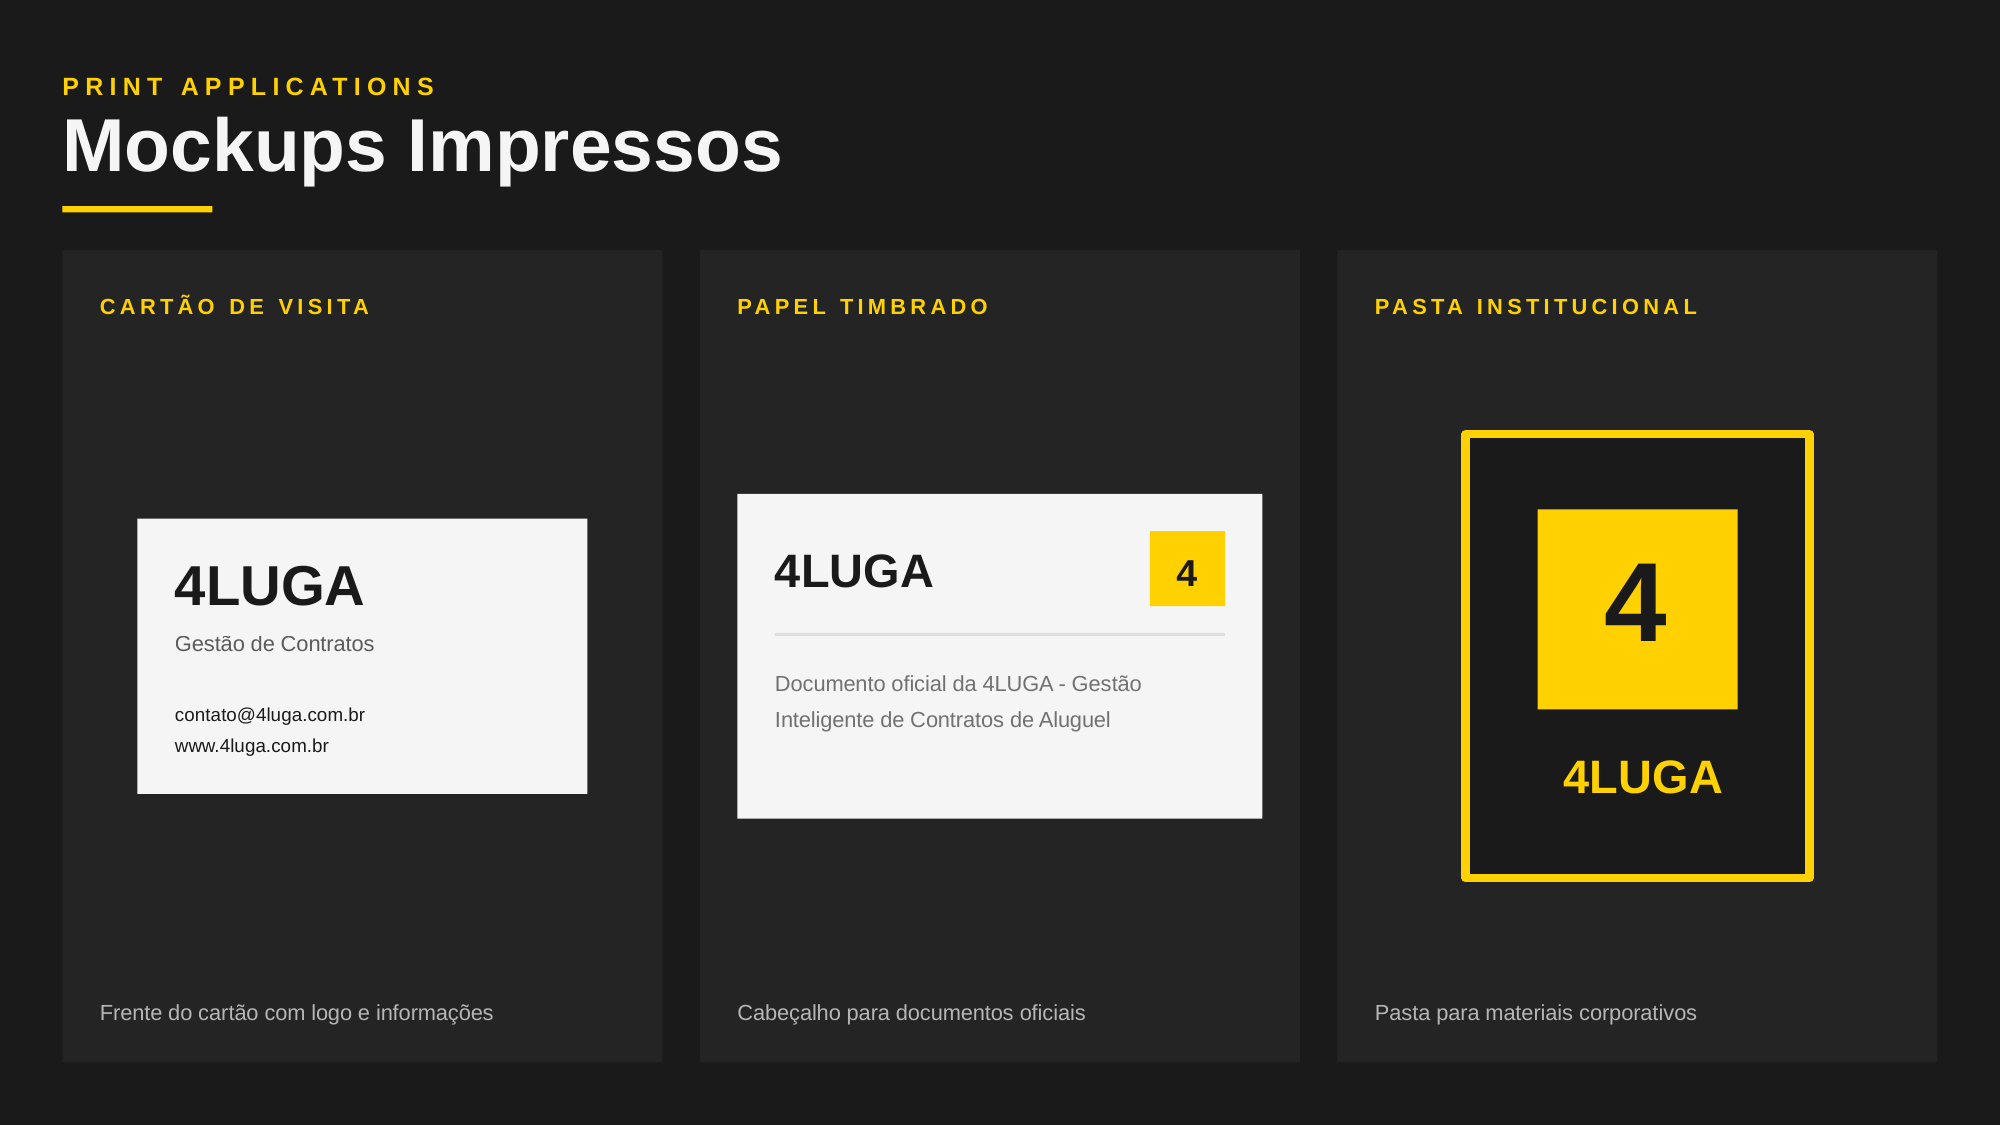

PRINT APPLICATIONS
Mockups Impressos

CARTÃO DE VISITA
PAPEL TIMBRADO
PASTA INSTITUCIONAL

4LUGA
4
4
4LUGA
Gestão de Contratos

Documento oficial da 4LUGA - Gestão Inteligente de Contratos de Aluguel
contato@4luga.com.br
www.4luga.com.br
4LUGA
Frente do cartão com logo e informações
Cabeçalho para documentos oficiais
Pasta para materiais corporativos